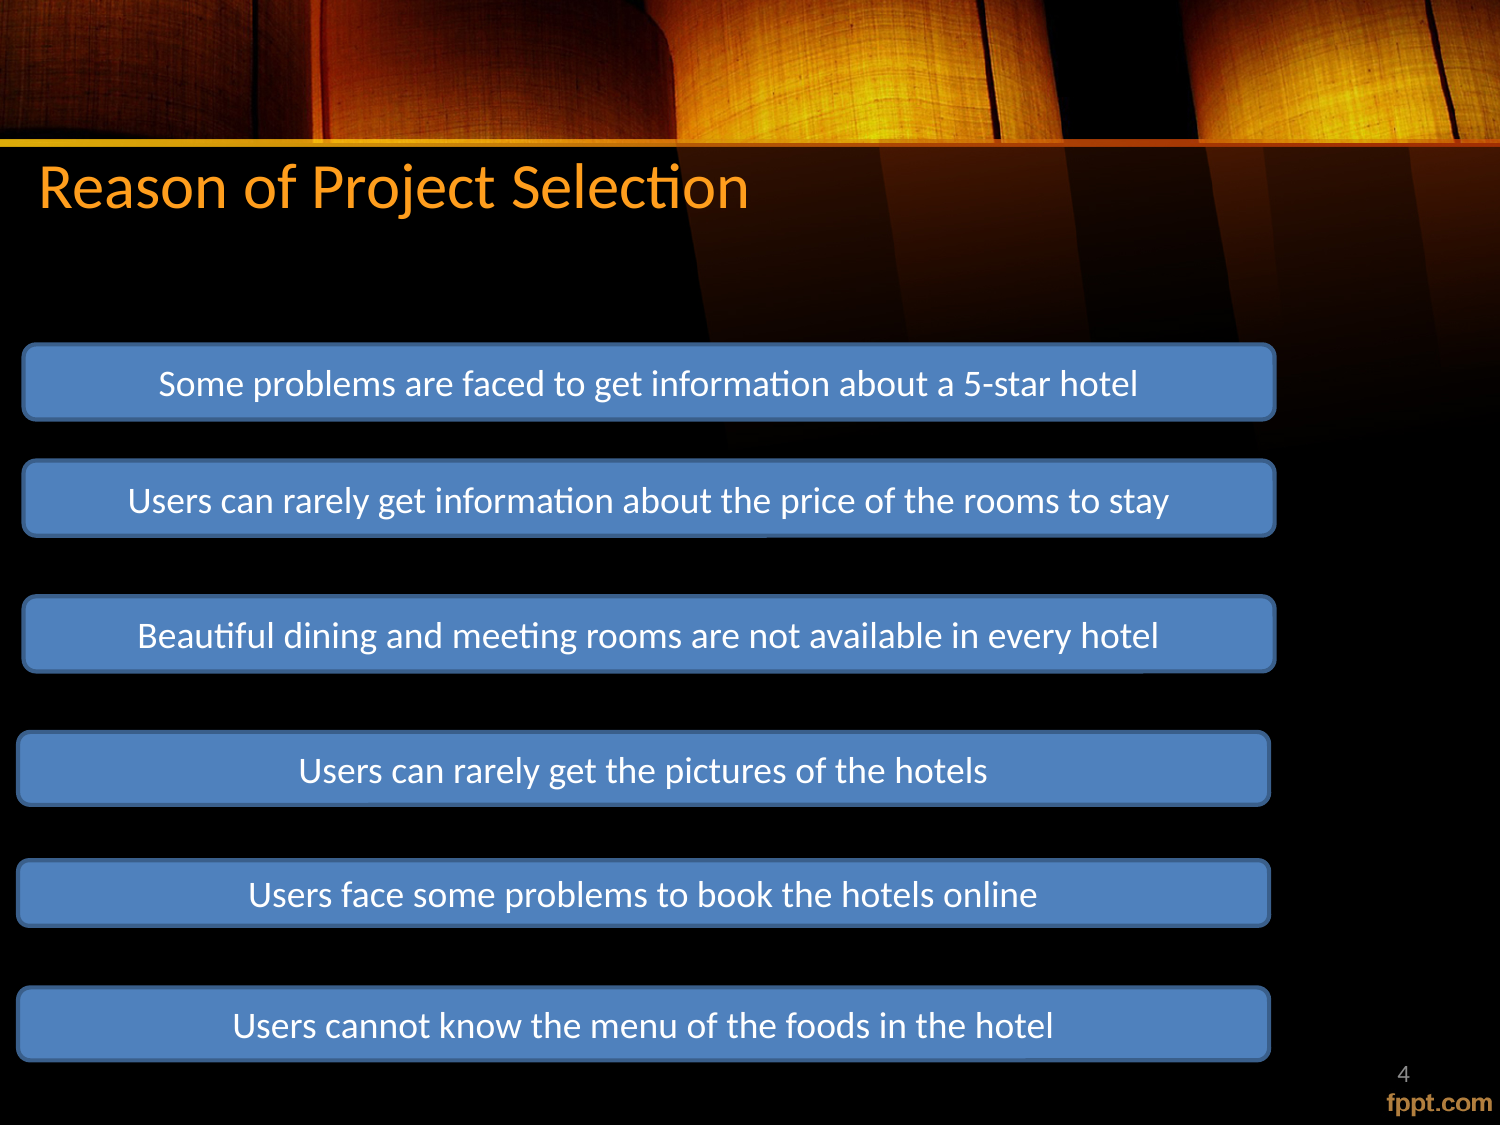

# Reason of Project Selection
Some problems are faced to get information about a 5-star hotel
Users can rarely get information about the price of the rooms to stay
Beautiful dining and meeting rooms are not available in every hotel
Users can rarely get the pictures of the hotels
Users face some problems to book the hotels online
Users cannot know the menu of the foods in the hotel
4